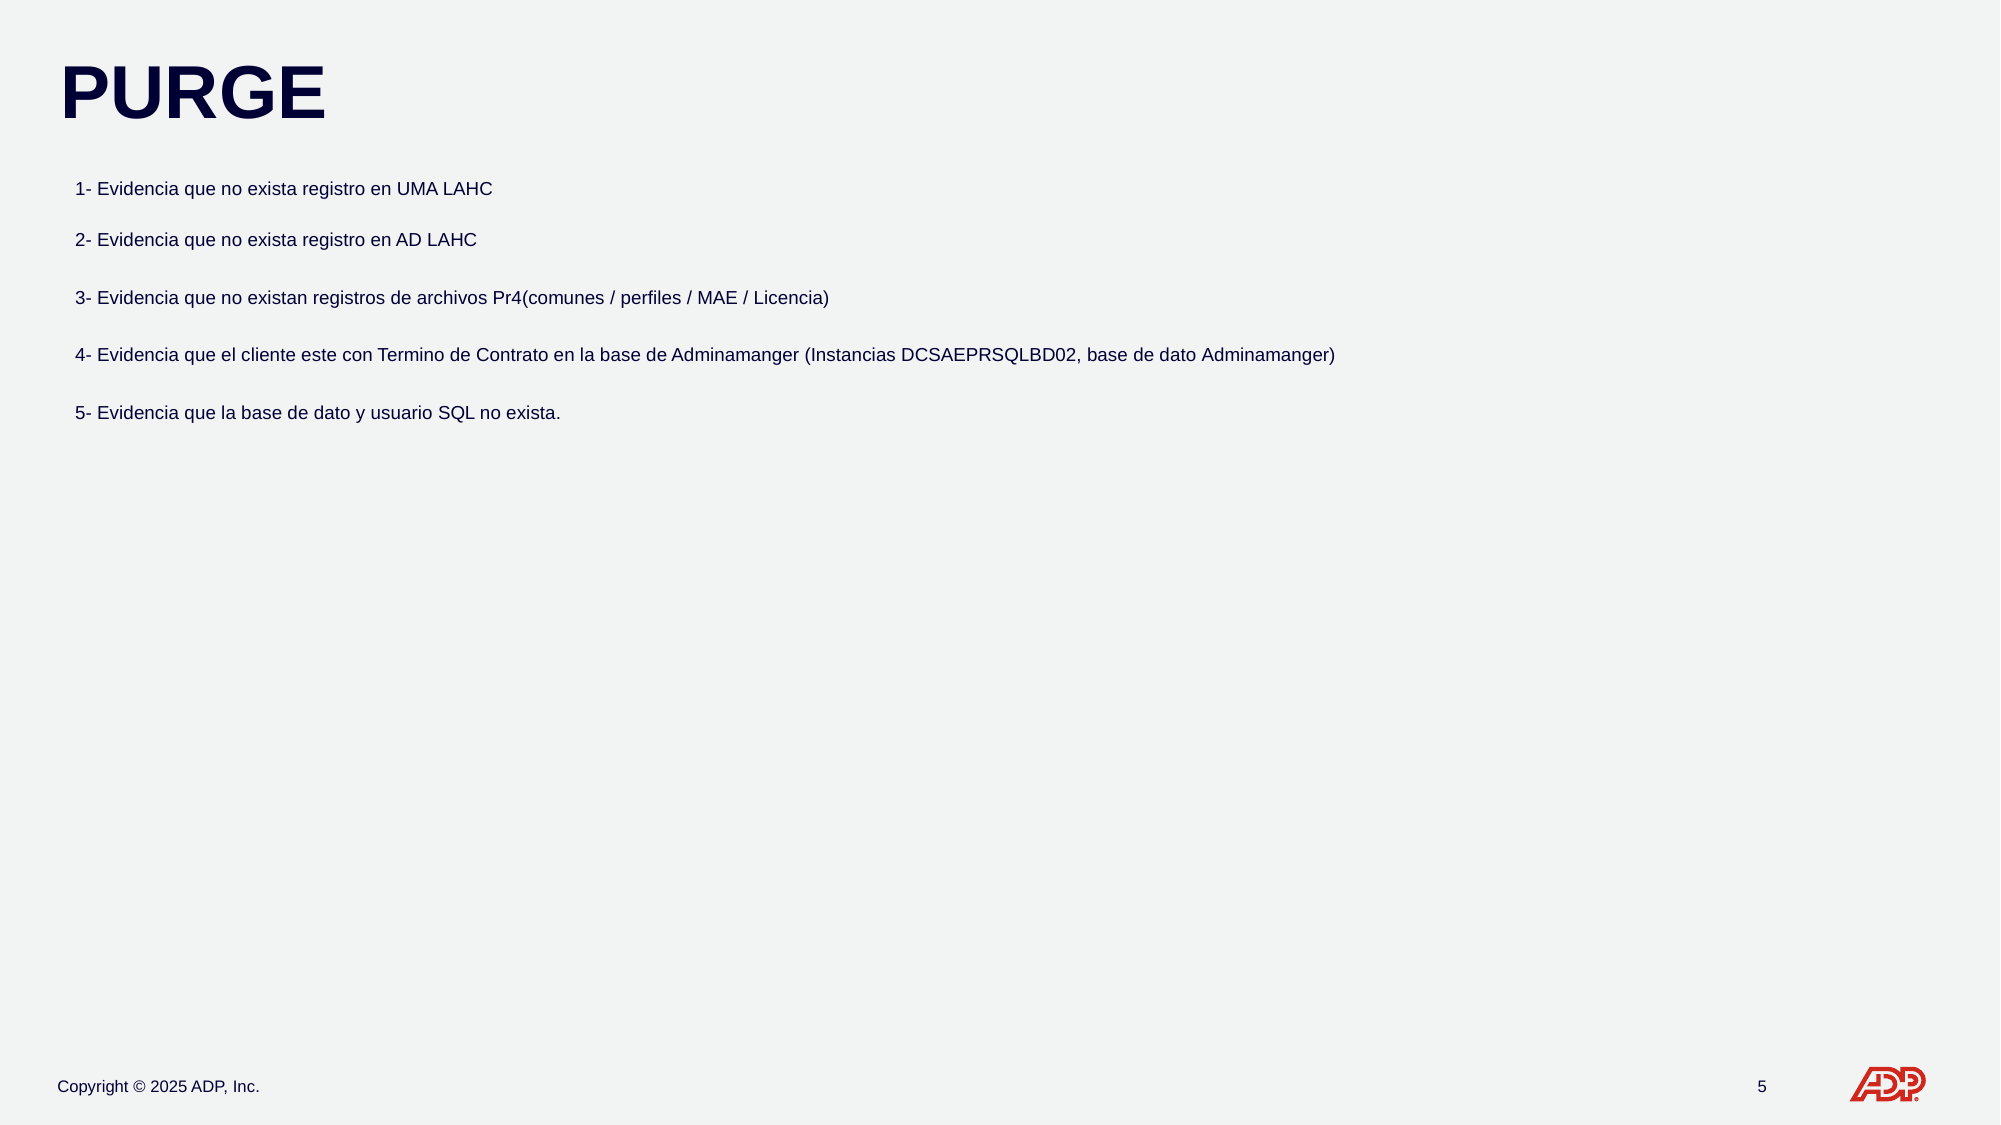

# Purge
1- Evidencia que no exista registro en UMA LAHC
2- Evidencia que no exista registro en AD LAHC

3- Evidencia que no existan registros de archivos Pr4(comunes / perfiles / MAE / Licencia)

4- Evidencia que el cliente este con Termino de Contrato en la base de Adminamanger (Instancias DCSAEPRSQLBD02, base de dato Adminamanger)

5- Evidencia que la base de dato y usuario SQL no exista.